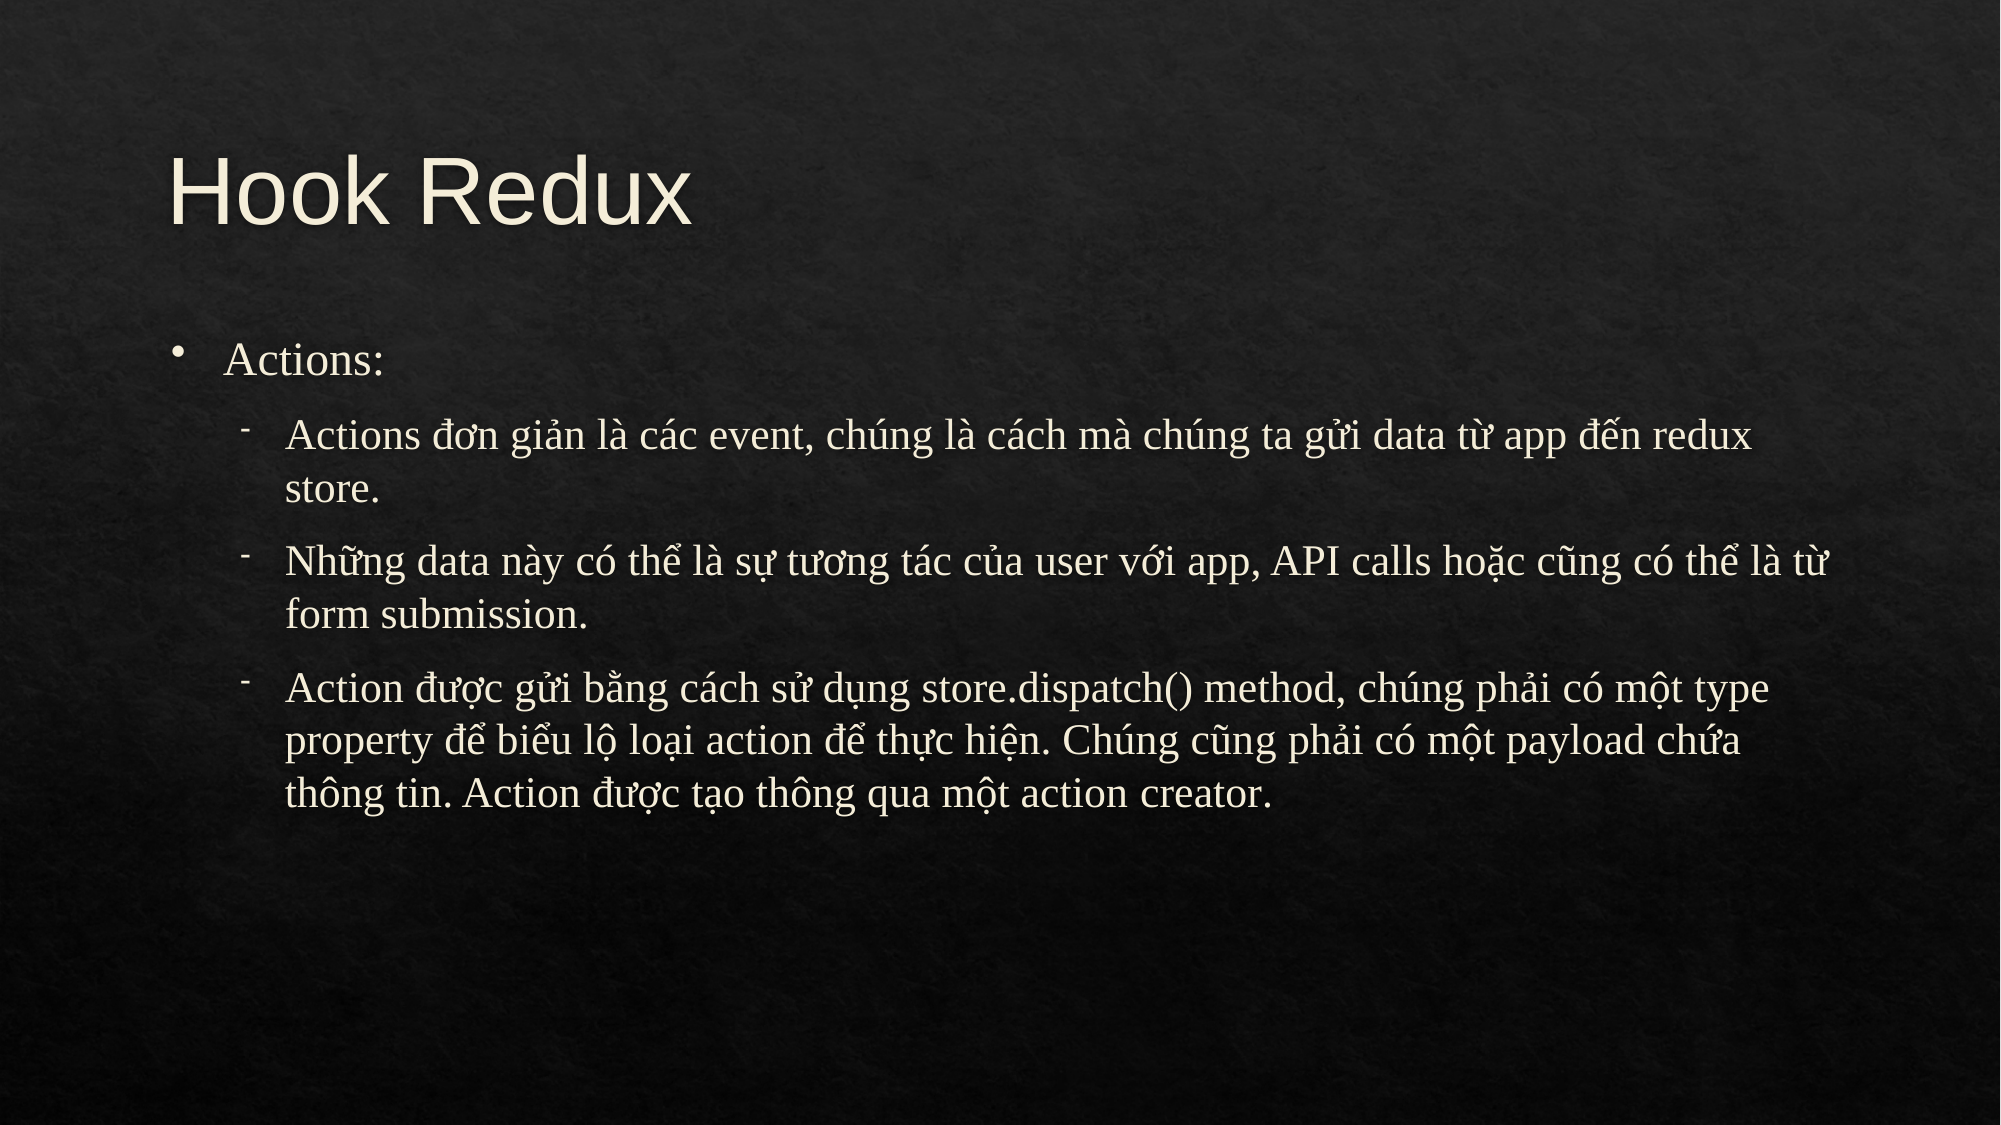

# Hook Redux
Actions:
Actions đơn giản là các event, chúng là cách mà chúng ta gửi data từ app đến redux store.
Những data này có thể là sự tương tác của user với app, API calls hoặc cũng có thể là từ form submission.
Action được gửi bằng cách sử dụng store.dispatch() method, chúng phải có một type property để biểu lộ loại action để thực hiện. Chúng cũng phải có một payload chứa thông tin. Action được tạo thông qua một action creator.